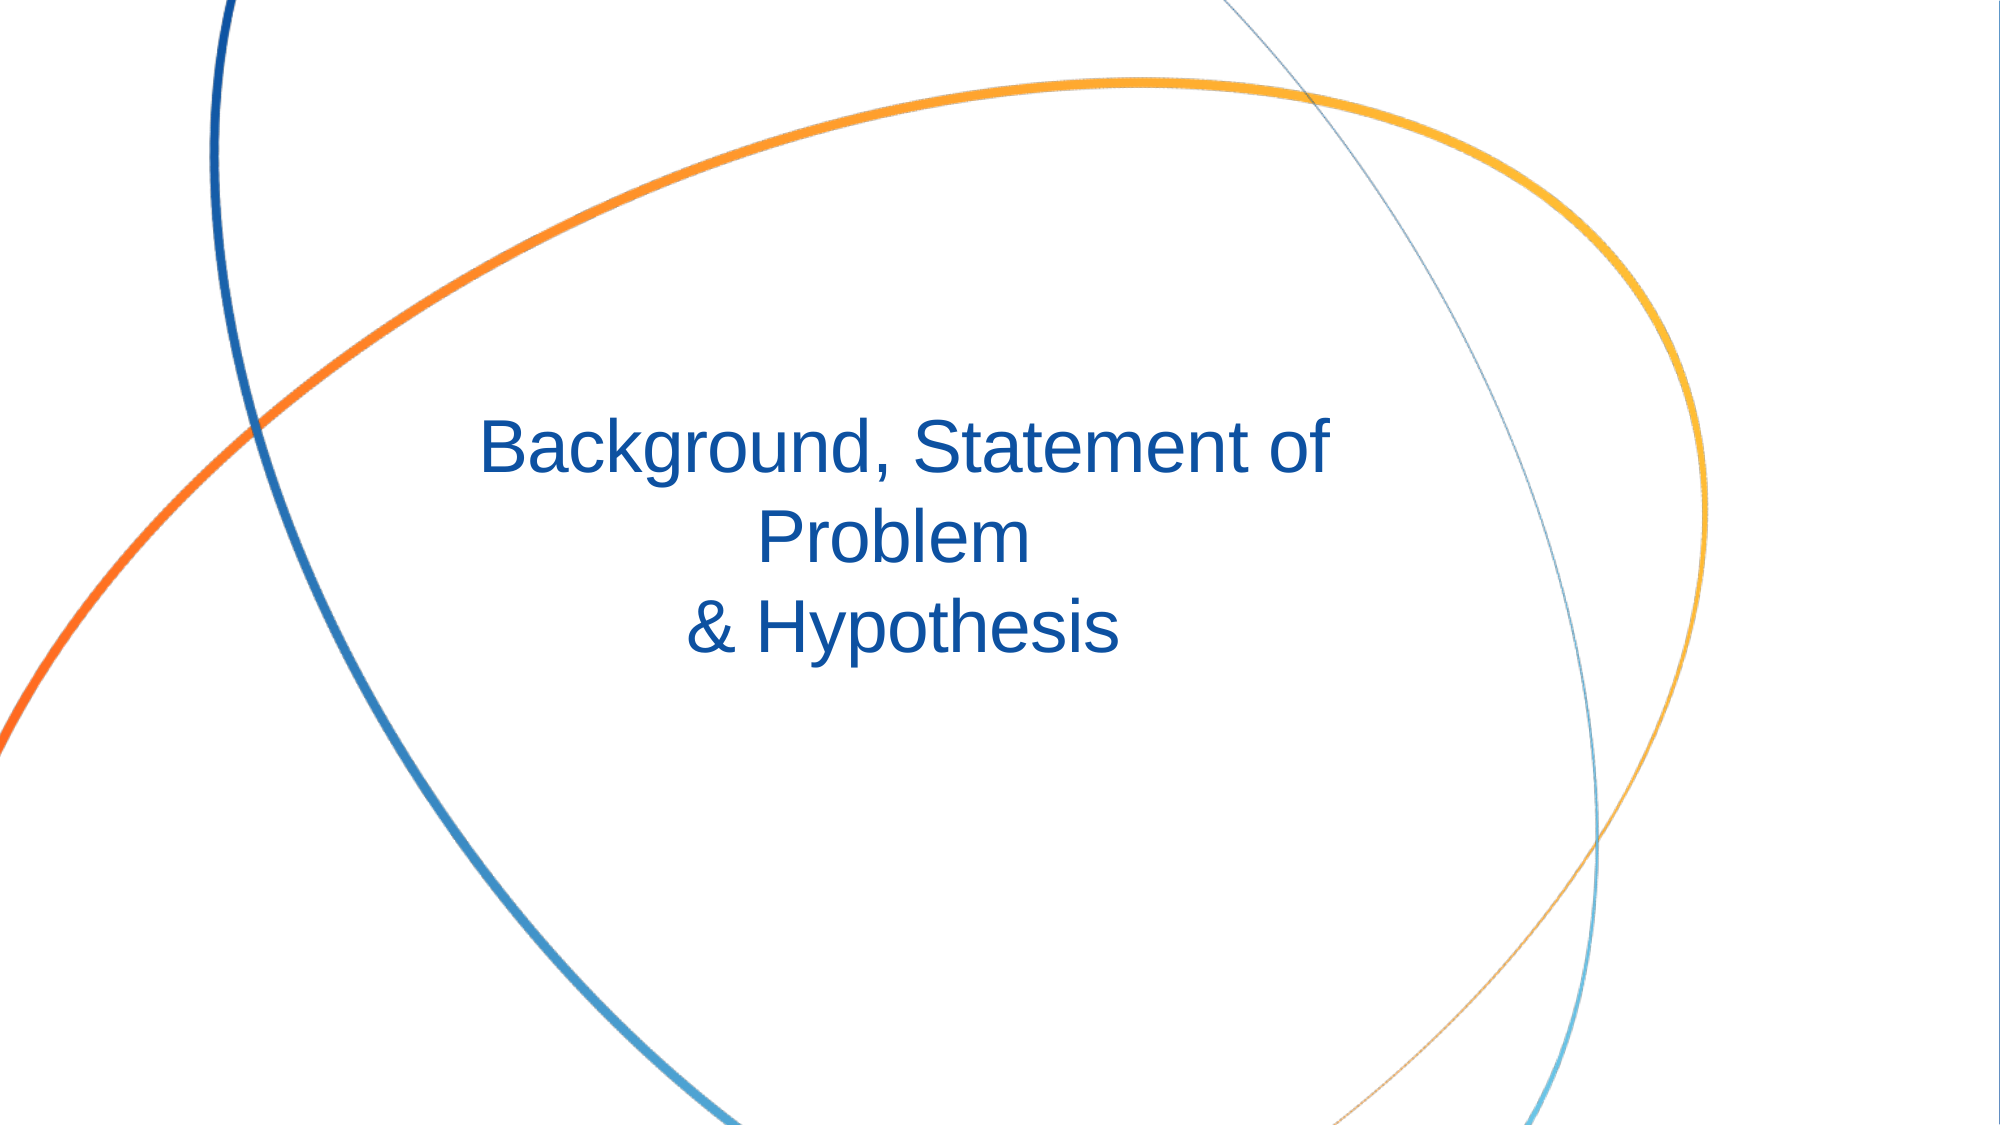

# Background, Statement of Problem & Hypothesis